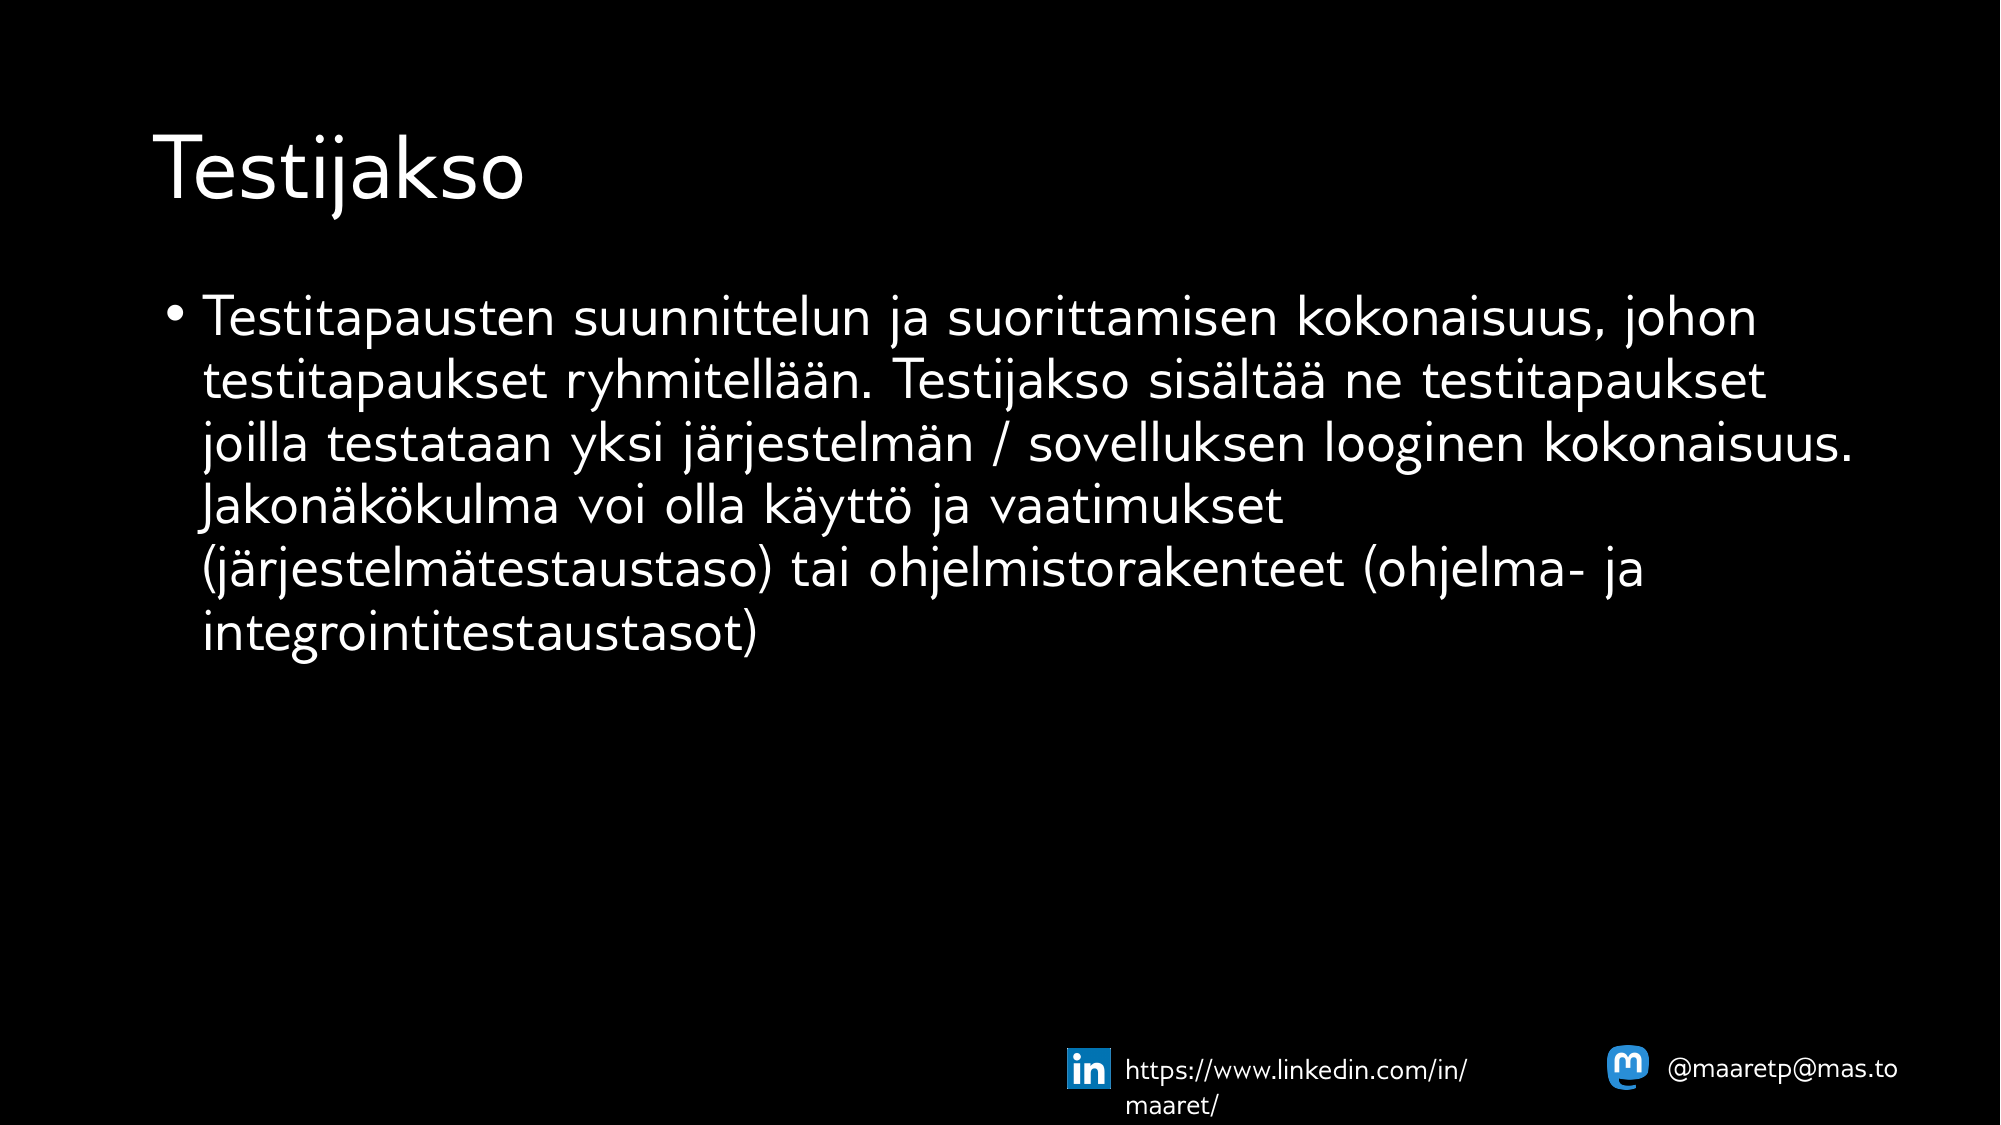

# Testijakso
Testitapausten suunnittelun ja suorittamisen kokonaisuus, johon testitapaukset ryhmitellään. Testijakso sisältää ne testitapaukset joilla testataan yksi järjestelmän / sovelluksen looginen kokonaisuus. Jakonäkökulma voi olla käyttö ja vaatimukset (järjestelmätestaustaso) tai ohjelmistorakenteet (ohjelma- ja integrointitestaustasot)